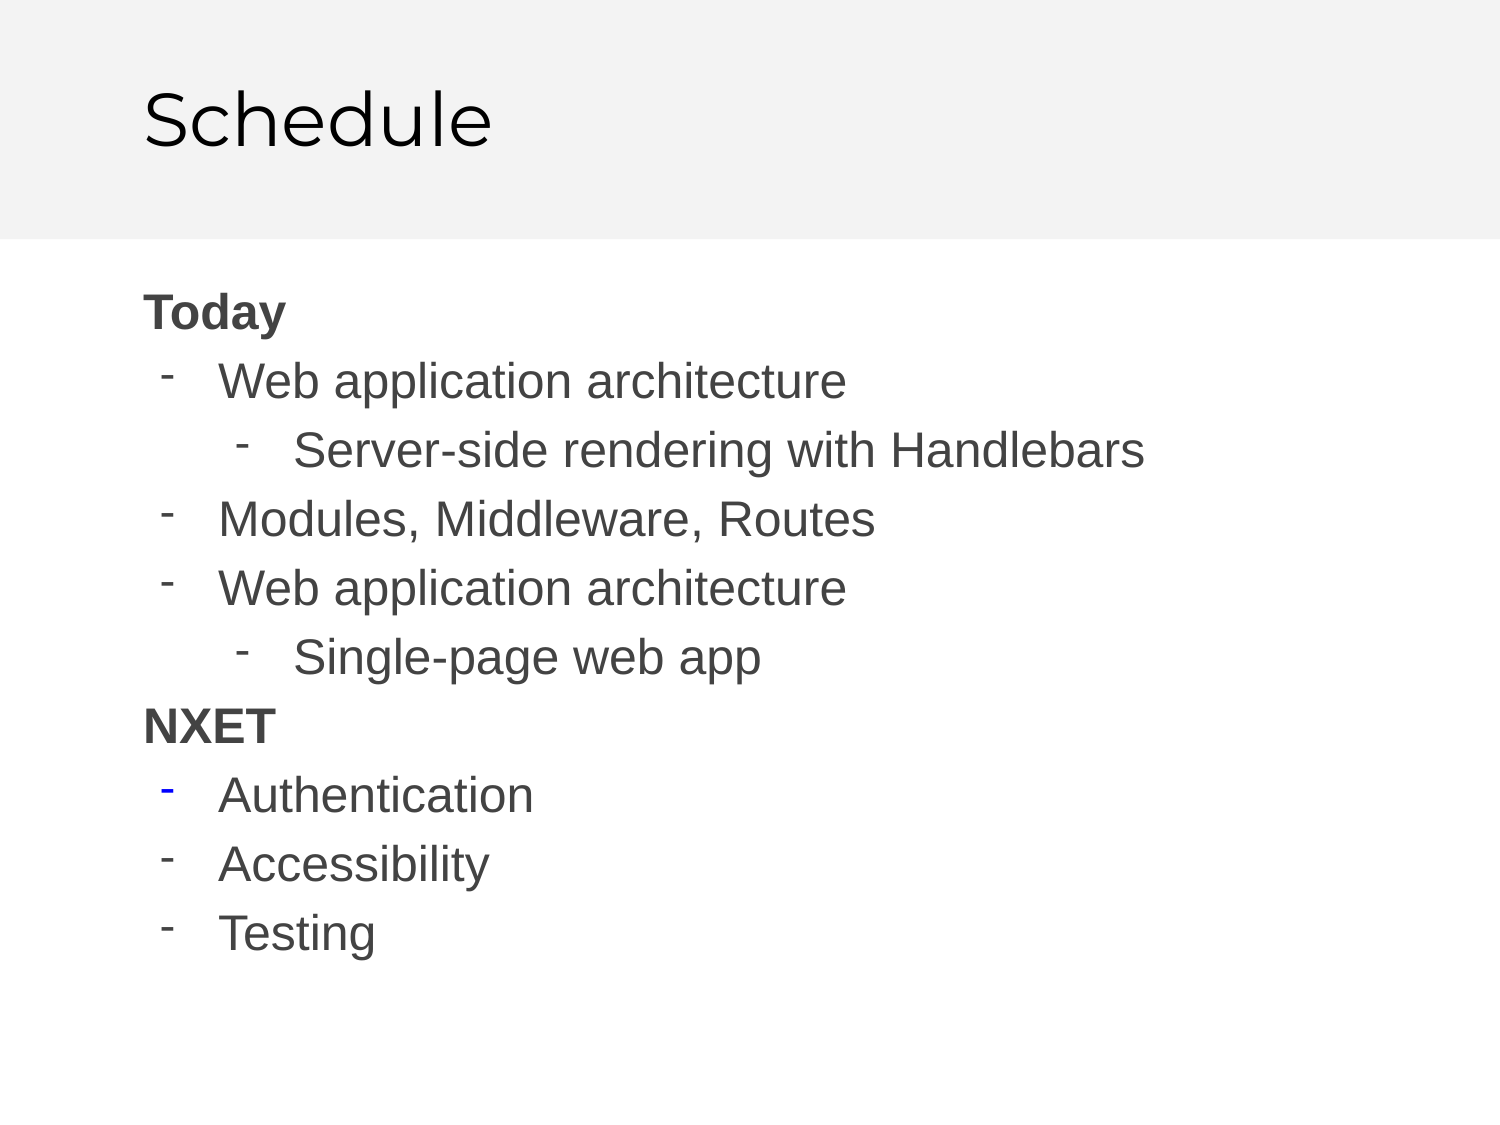

Schedule
Today
Web application architecture
Server-side rendering with Handlebars
Modules, Middleware, Routes
Web application architecture
Single-page web app
NXET
Authentication
Accessibility
Testing